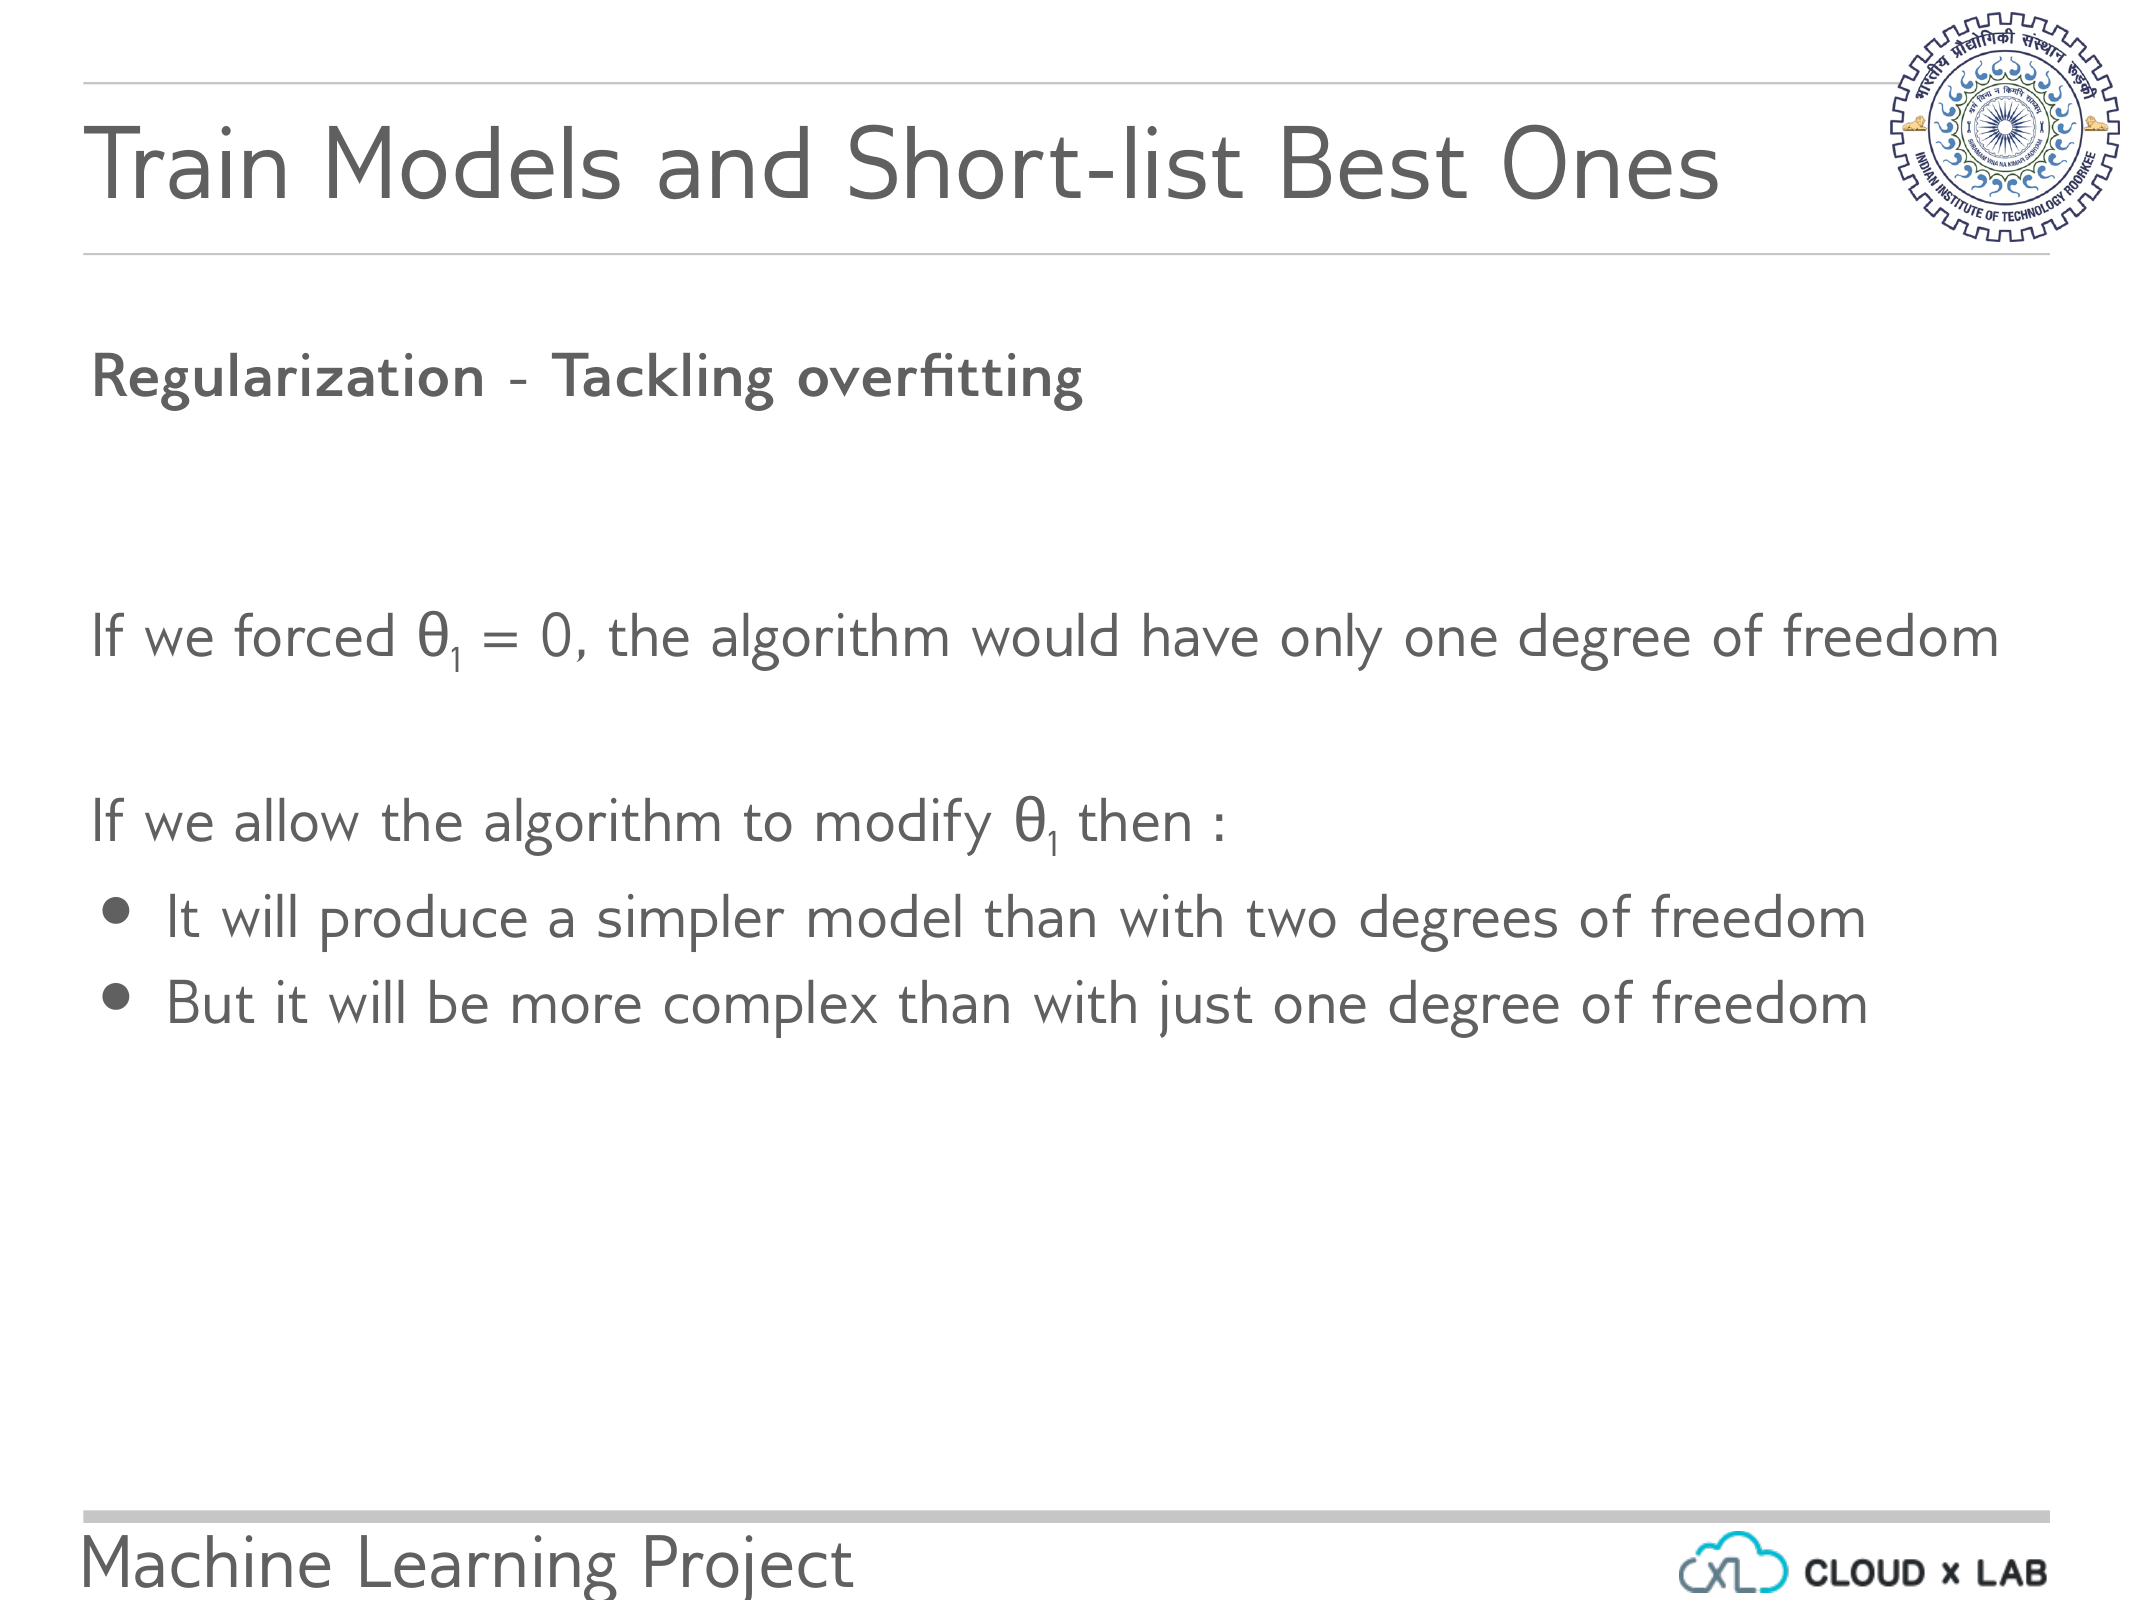

Train Models and Short-list Best Ones
Regularization - Tackling overfitting

If we forced θ1 = 0, the algorithm would have only one degree of freedom

If we allow the algorithm to modify θ1 then :
It will produce a simpler model than with two degrees of freedom
But it will be more complex than with just one degree of freedom